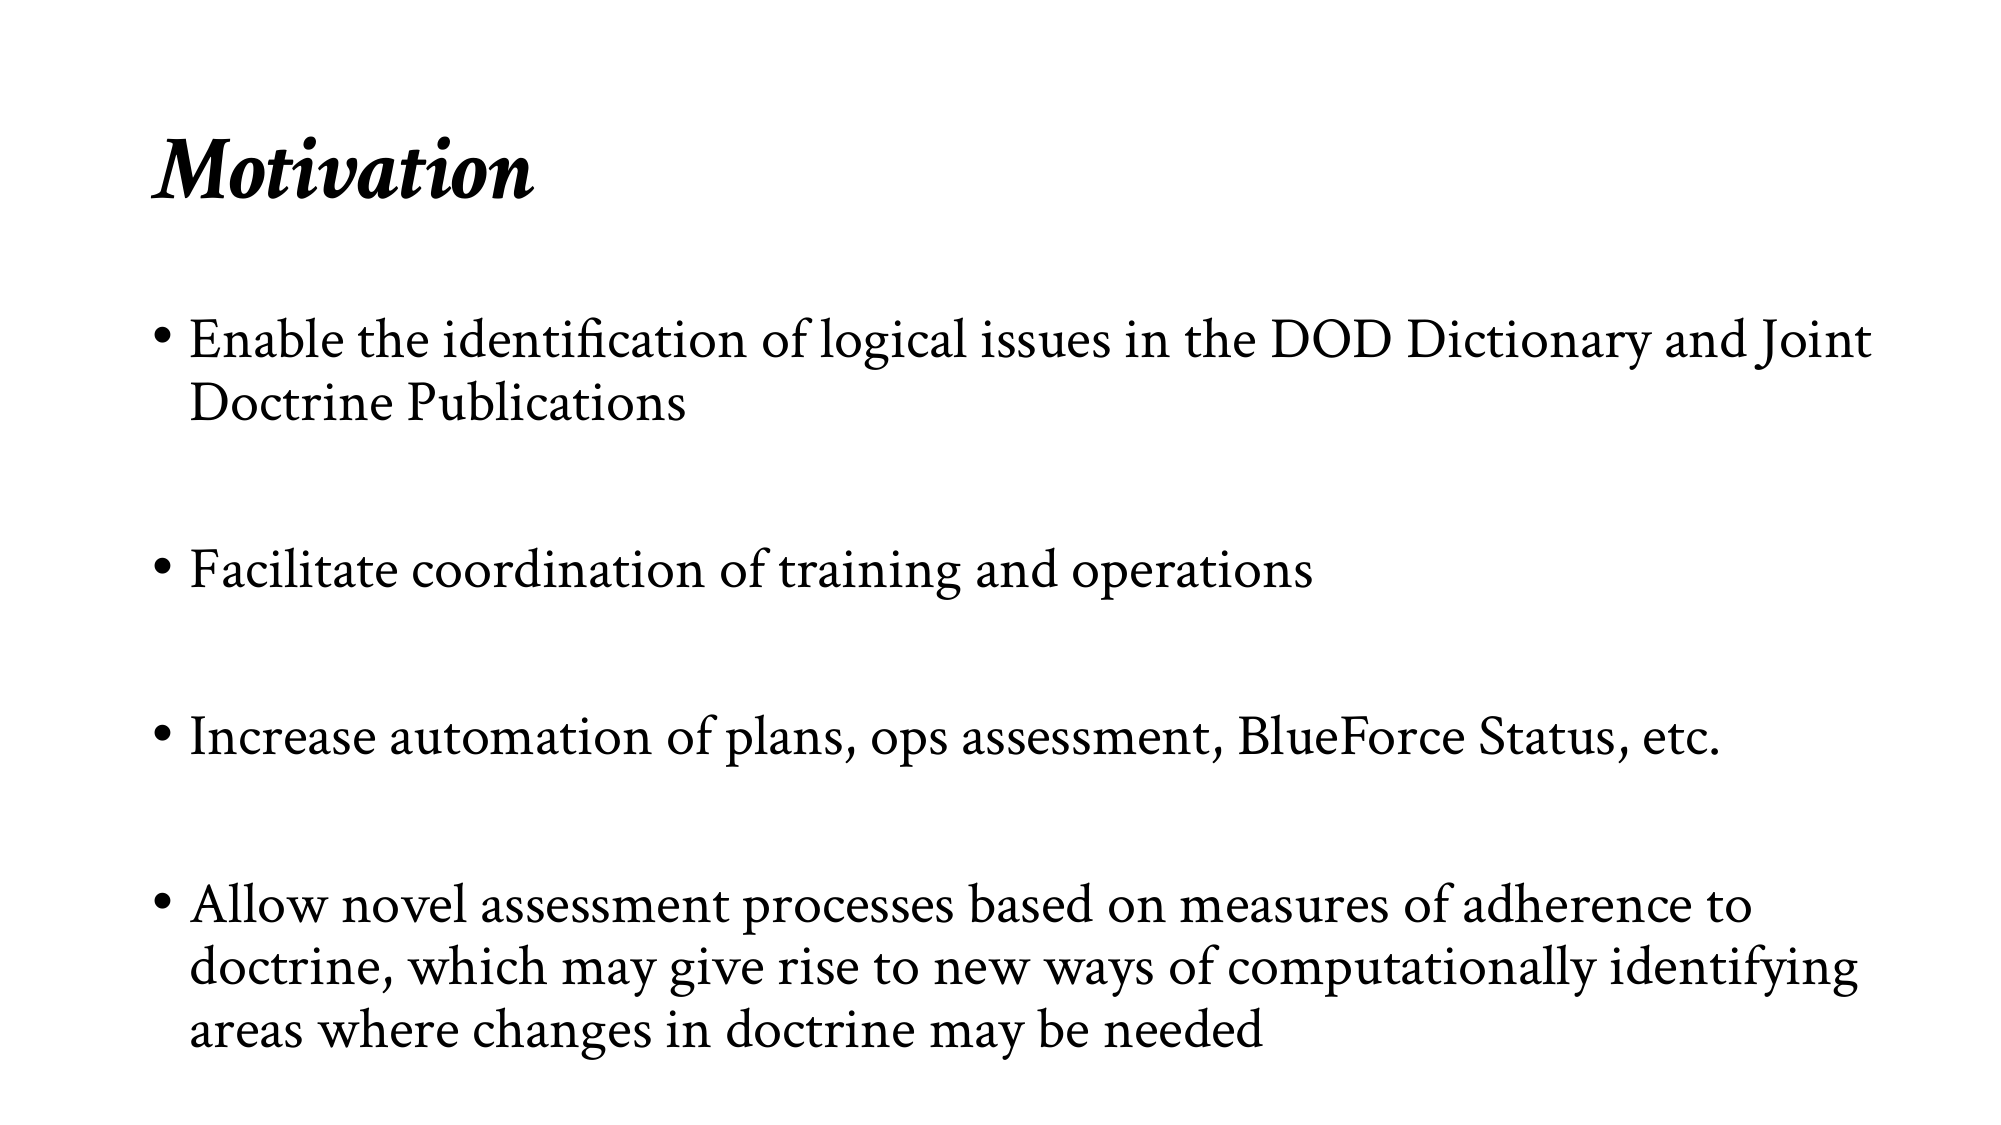

# Motivation
Enable the identification of logical issues in the DOD Dictionary and Joint Doctrine Publications

Facilitate coordination of training and operations

Increase automation of plans, ops assessment, BlueForce Status, etc.

Allow novel assessment processes based on measures of adherence to doctrine, which may give rise to new ways of computationally identifying areas where changes in doctrine may be needed